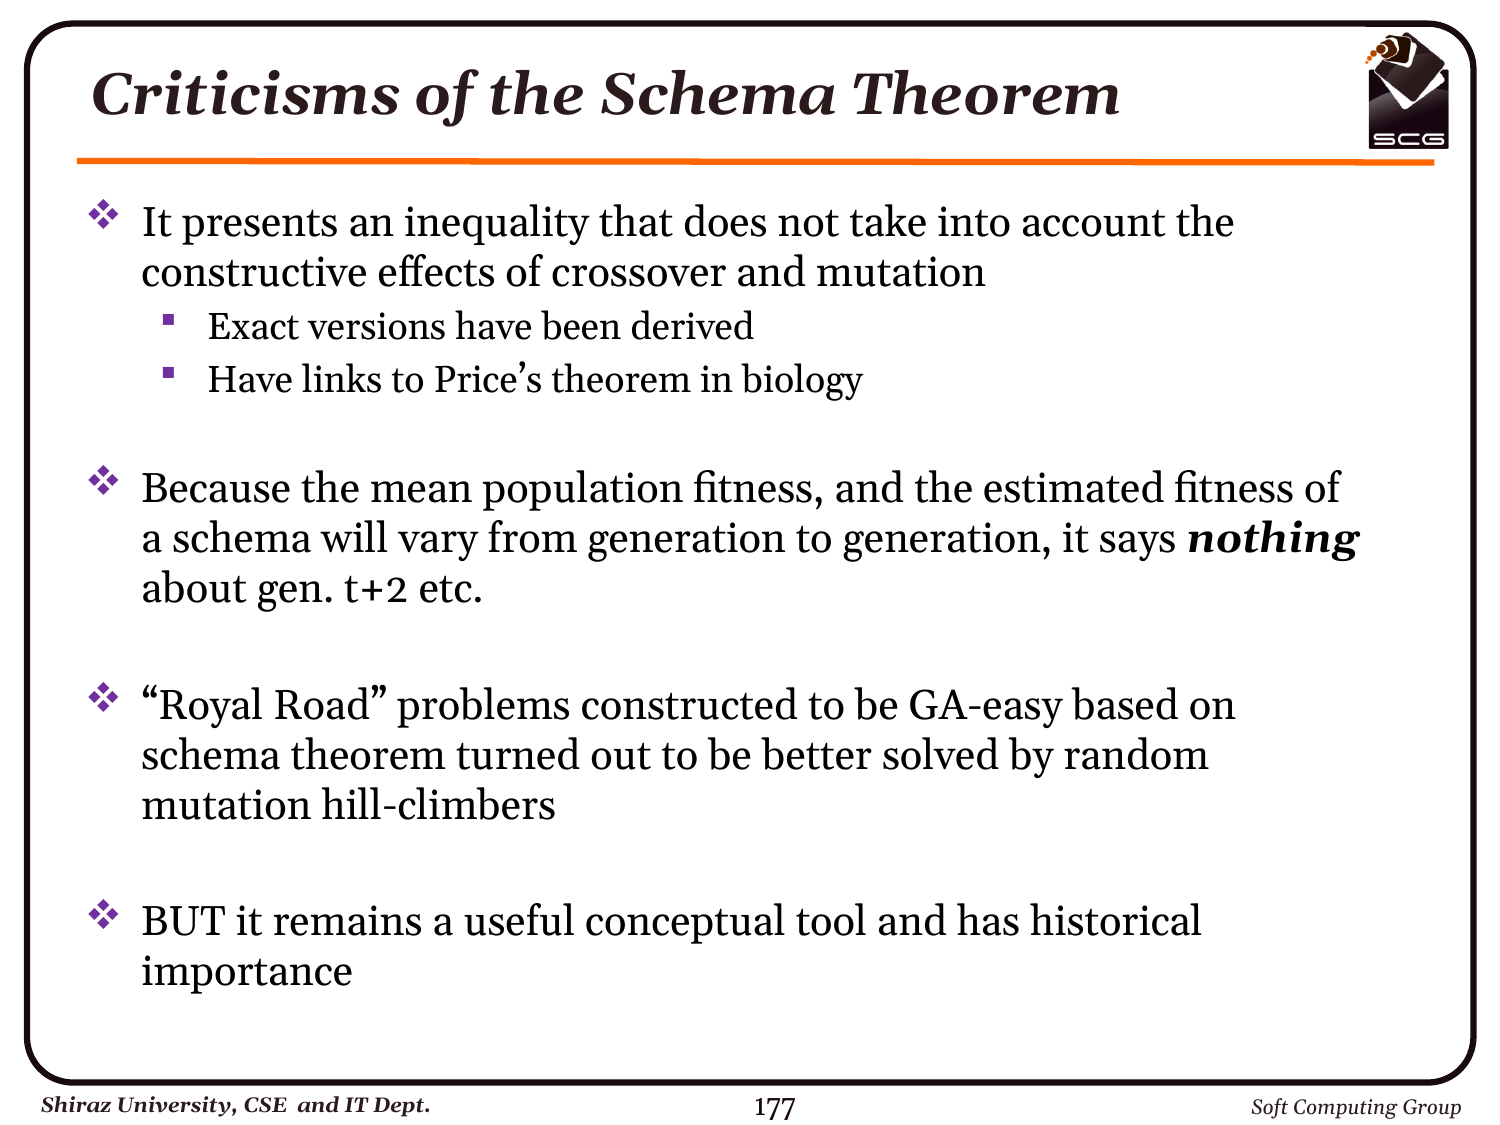

# Criticisms of the Schema Theorem
It presents an inequality that does not take into account the constructive effects of crossover and mutation
Exact versions have been derived
Have links to Price’s theorem in biology

Because the mean population fitness, and the estimated fitness of a schema will vary from generation to generation, it says nothing about gen. t+2 etc.

“Royal Road” problems constructed to be GA-easy based on schema theorem turned out to be better solved by random mutation hill-climbers

BUT it remains a useful conceptual tool and has historical importance
177